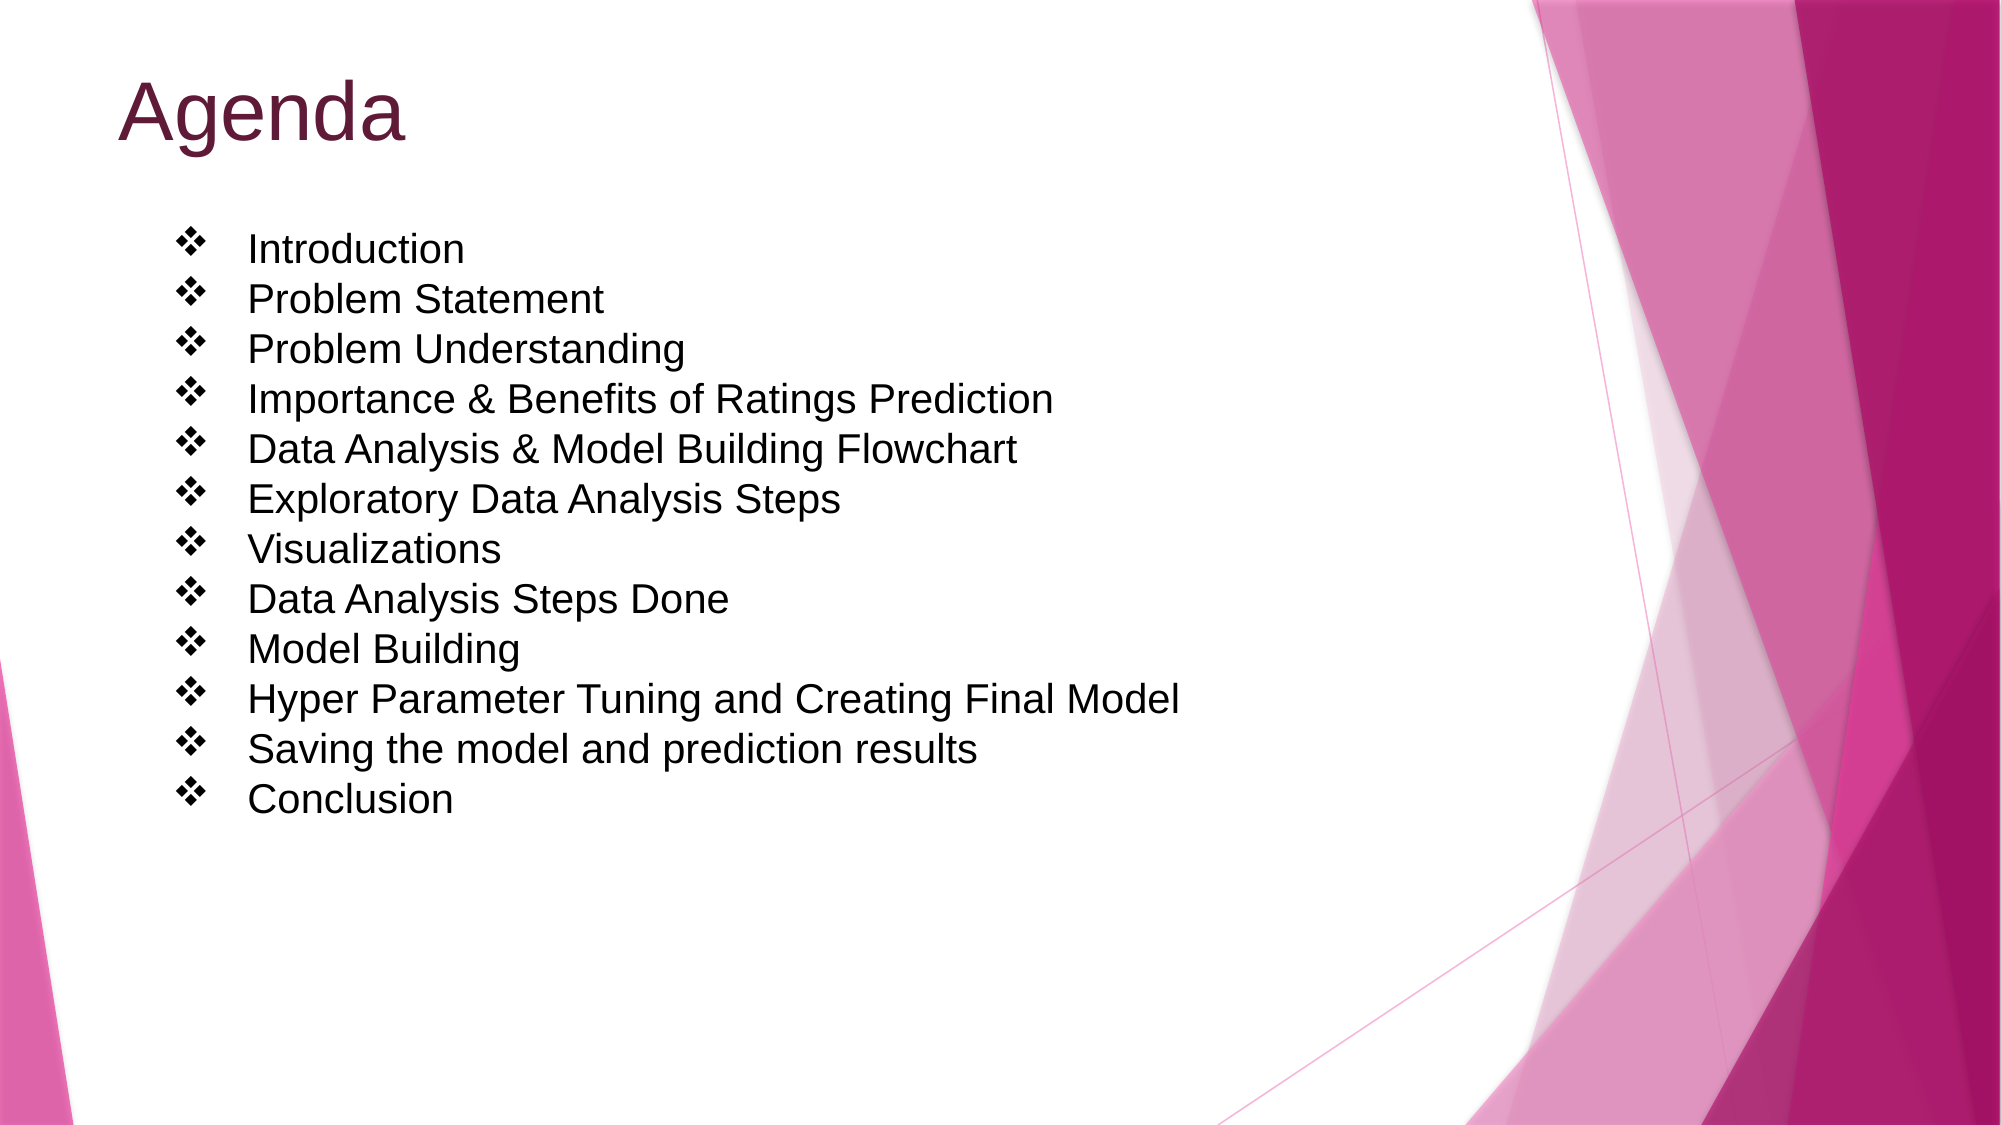

Agenda
Introduction
Problem Statement
Problem Understanding
Importance & Benefits of Ratings Prediction
Data Analysis & Model Building Flowchart
Exploratory Data Analysis Steps
Visualizations
Data Analysis Steps Done
Model Building
Hyper Parameter Tuning and Creating Final Model
Saving the model and prediction results
Conclusion